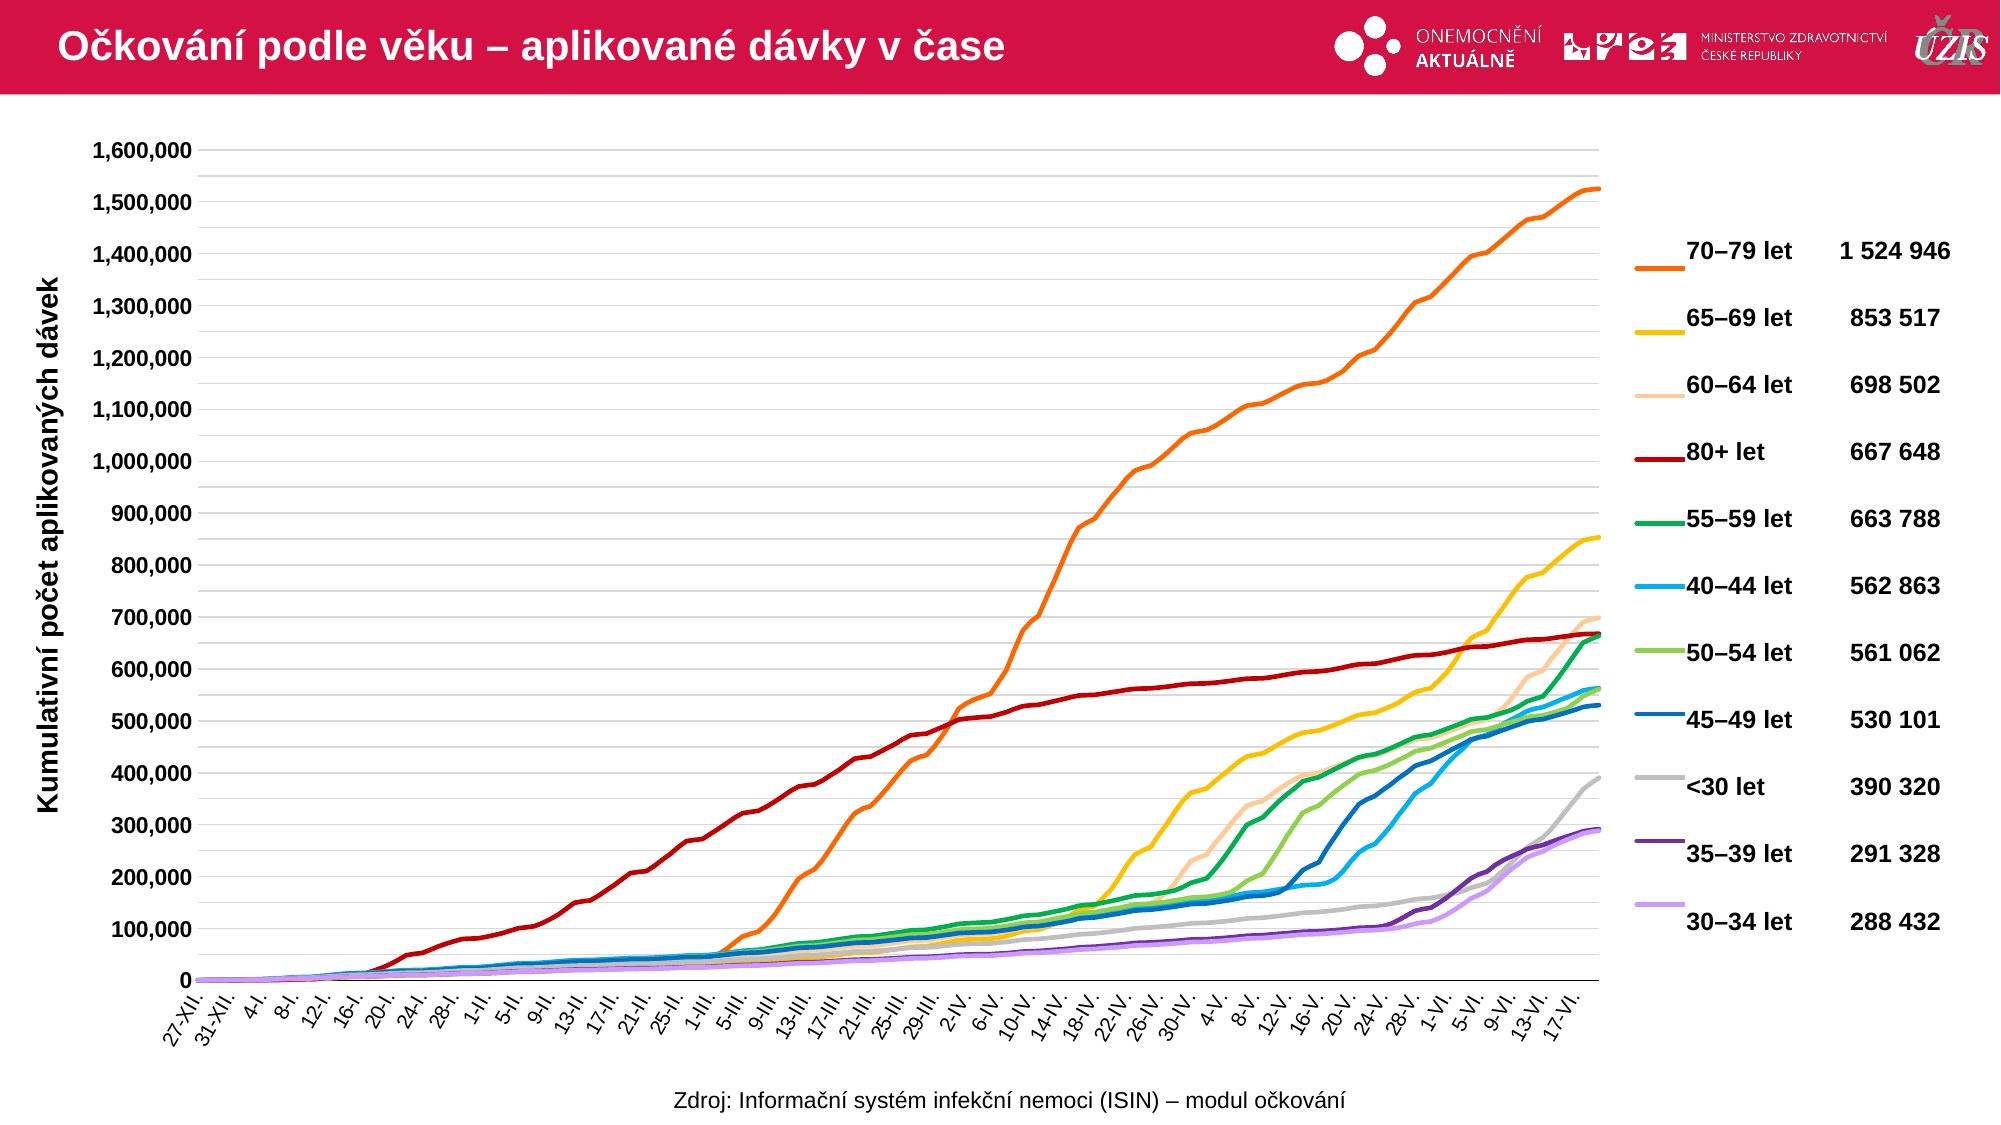

# Očkování podle věku – aplikované dávky v čase

### Chart

| Category | 70–79 | 65–69 | 60–64 | 80+ | 55–59 | 40–44 | 50–54 | 45–49 | <30 | 35–39 | 30–34 |
|---|---|---|---|---|---|---|---|---|---|---|---|
| 27-XII. | 67.0 | 82.0 | 96.0 | 26.0 | 107.0 | 178.0 | 142.0 | 132.0 | 160.0 | 94.0 | 109.0 |
| 28-XII. | 173.0 | 216.0 | 279.0 | 125.0 | 309.0 | 469.0 | 384.0 | 407.0 | 426.0 | 259.0 | 333.0 |
| 29-XII. | 329.0 | 393.0 | 527.0 | 405.0 | 643.0 | 901.0 | 741.0 | 788.0 | 833.0 | 515.0 | 611.0 |
| 30-XII. | 486.0 | 557.0 | 822.0 | 599.0 | 1016.0 | 1382.0 | 1107.0 | 1159.0 | 1251.0 | 763.0 | 869.0 |
| 31-XII. | 597.0 | 618.0 | 907.0 | 717.0 | 1129.0 | 1537.0 | 1227.0 | 1290.0 | 1404.0 | 854.0 | 978.0 |
| 1-I. | 605.0 | 630.0 | 930.0 | 720.0 | 1159.0 | 1582.0 | 1260.0 | 1323.0 | 1425.0 | 874.0 | 995.0 |
| 2-I. | 645.0 | 680.0 | 1037.0 | 732.0 | 1286.0 | 1783.0 | 1404.0 | 1480.0 | 1579.0 | 974.0 | 1098.0 |
| 3-I. | 674.0 | 722.0 | 1100.0 | 735.0 | 1386.0 | 1932.0 | 1515.0 | 1596.0 | 1681.0 | 1038.0 | 1183.0 |
| 4-I. | 805.0 | 916.0 | 1390.0 | 766.0 | 1808.0 | 2448.0 | 1928.0 | 2068.0 | 2040.0 | 1320.0 | 1472.0 |
| 5-I. | 954.0 | 1141.0 | 1728.0 | 807.0 | 2329.0 | 3089.0 | 2494.0 | 2626.0 | 2527.0 | 1690.0 | 1836.0 |
| 6-I. | 1191.0 | 1425.0 | 2190.0 | 874.0 | 2980.0 | 3923.0 | 3210.0 | 3372.0 | 3158.0 | 2121.0 | 2277.0 |
| 7-I. | 1644.0 | 1798.0 | 2858.0 | 1277.0 | 3818.0 | 4915.0 | 4133.0 | 4310.0 | 4015.0 | 2691.0 | 2842.0 |
| 8-I. | 2151.0 | 2248.0 | 3607.0 | 2137.0 | 4830.0 | 6189.0 | 5251.0 | 5492.0 | 4991.0 | 3364.0 | 3506.0 |
| 9-I. | 2330.0 | 2395.0 | 3787.0 | 2324.0 | 5044.0 | 6394.0 | 5444.0 | 5703.0 | 5143.0 | 3509.0 | 3616.0 |
| 10-I. | 2481.0 | 2526.0 | 3929.0 | 2431.0 | 5231.0 | 6602.0 | 5631.0 | 5897.0 | 5294.0 | 3622.0 | 3726.0 |
| 11-I. | 2939.0 | 2989.0 | 4723.0 | 3067.0 | 6269.0 | 7928.0 | 6696.0 | 7074.0 | 6346.0 | 4296.0 | 4391.0 |
| 12-I. | 3839.0 | 3696.0 | 5745.0 | 4725.0 | 7539.0 | 9499.0 | 8015.0 | 8572.0 | 7482.0 | 5187.0 | 5221.0 |
| 13-I. | 5040.0 | 4451.0 | 6716.0 | 6425.0 | 8884.0 | 10964.0 | 9444.0 | 9960.0 | 8511.0 | 6055.0 | 5987.0 |
| 14-I. | 6458.0 | 5329.0 | 7841.0 | 8713.0 | 10372.0 | 12550.0 | 10949.0 | 11454.0 | 9621.0 | 6915.0 | 6762.0 |
| 15-I. | 7692.0 | 6144.0 | 8957.0 | 11007.0 | 11753.0 | 13963.0 | 12395.0 | 12761.0 | 10620.0 | 7667.0 | 7467.0 |
| 16-I. | 8045.0 | 6310.0 | 9139.0 | 12515.0 | 11942.0 | 14174.0 | 12607.0 | 12917.0 | 10758.0 | 7763.0 | 7555.0 |
| 17-I. | 8271.0 | 6422.0 | 9279.0 | 14167.0 | 12081.0 | 14341.0 | 12768.0 | 13072.0 | 10948.0 | 7855.0 | 7677.0 |
| 18-I. | 9267.0 | 7137.0 | 10184.0 | 18925.0 | 13113.0 | 15557.0 | 13876.0 | 14130.0 | 11739.0 | 8471.0 | 8291.0 |
| 19-I. | 10253.0 | 7870.0 | 11086.0 | 24636.0 | 14274.0 | 16713.0 | 15019.0 | 15253.0 | 12485.0 | 9028.0 | 8850.0 |
| 20-I. | 11373.0 | 8566.0 | 12054.0 | 31231.0 | 15449.0 | 17805.0 | 16184.0 | 16323.0 | 13272.0 | 9623.0 | 9388.0 |
| 21-I. | 12521.0 | 9218.0 | 12840.0 | 39532.0 | 16520.0 | 18891.0 | 17295.0 | 17314.0 | 13994.0 | 10156.0 | 9877.0 |
| 22-I. | 13384.0 | 9693.0 | 13408.0 | 48489.0 | 17368.0 | 19748.0 | 18094.0 | 18103.0 | 14565.0 | 10584.0 | 10259.0 |
| 23-I. | 13595.0 | 9794.0 | 13561.0 | 50969.0 | 17564.0 | 19958.0 | 18303.0 | 18276.0 | 14718.0 | 10686.0 | 10355.0 |
| 24-I. | 13727.0 | 9882.0 | 13661.0 | 52806.0 | 17697.0 | 20124.0 | 18453.0 | 18420.0 | 14842.0 | 10760.0 | 10449.0 |
| 25-I. | 14258.0 | 10309.0 | 14201.0 | 58955.0 | 18435.0 | 20946.0 | 19160.0 | 19207.0 | 15492.0 | 11210.0 | 10901.0 |
| 26-I. | 14896.0 | 10883.0 | 14907.0 | 65318.0 | 19410.0 | 21948.0 | 20181.0 | 20136.0 | 16302.0 | 11760.0 | 11436.0 |
| 27-I. | 15478.0 | 11321.0 | 15586.0 | 70815.0 | 20362.0 | 23009.0 | 21186.0 | 21115.0 | 17094.0 | 12321.0 | 11978.0 |
| 28-I. | 16083.0 | 11783.0 | 16360.0 | 75459.0 | 21294.0 | 24108.0 | 22184.0 | 22154.0 | 17979.0 | 13009.0 | 12562.0 |
| 29-I. | 16726.0 | 12317.0 | 17223.0 | 79800.0 | 22431.0 | 25395.0 | 23404.0 | 23443.0 | 18912.0 | 13658.0 | 13212.0 |
| 30-I. | 16859.0 | 12435.0 | 17340.0 | 80430.0 | 22577.0 | 25527.0 | 23522.0 | 23583.0 | 19012.0 | 13727.0 | 13280.0 |
| 31-I. | 17006.0 | 12545.0 | 17446.0 | 81089.0 | 22698.0 | 25665.0 | 23652.0 | 23705.0 | 19128.0 | 13815.0 | 13365.0 |
| 1-II. | 17627.0 | 13071.0 | 18225.0 | 84031.0 | 23670.0 | 26894.0 | 24692.0 | 24766.0 | 20091.0 | 14430.0 | 13996.0 |
| 2-II. | 18481.0 | 13749.0 | 19182.0 | 87357.0 | 24882.0 | 28303.0 | 25969.0 | 26175.0 | 21169.0 | 15256.0 | 14716.0 |
| 3-II. | 19621.0 | 14509.0 | 20147.0 | 90954.0 | 26249.0 | 29787.0 | 27366.0 | 27604.0 | 22193.0 | 16087.0 | 15482.0 |
| 4-II. | 20951.0 | 15389.0 | 21247.0 | 95732.0 | 27734.0 | 31392.0 | 28913.0 | 29132.0 | 23377.0 | 16990.0 | 16316.0 |
| 5-II. | 22095.0 | 16169.0 | 22339.0 | 100477.0 | 29035.0 | 32777.0 | 30301.0 | 30432.0 | 24385.0 | 17729.0 | 16994.0 |
| 6-II. | 22253.0 | 16286.0 | 22480.0 | 102256.0 | 29185.0 | 32939.0 | 30457.0 | 30574.0 | 24504.0 | 17815.0 | 17087.0 |
| 7-II. | 22420.0 | 16375.0 | 22579.0 | 104363.0 | 29328.0 | 33061.0 | 30581.0 | 30706.0 | 24644.0 | 17883.0 | 17164.0 |
| 8-II. | 23366.0 | 17013.0 | 23475.0 | 110435.0 | 30397.0 | 34256.0 | 31633.0 | 31778.0 | 25477.0 | 18505.0 | 17743.0 |
| 9-II. | 24495.0 | 17724.0 | 24319.0 | 118033.0 | 31501.0 | 35415.0 | 32694.0 | 32861.0 | 26190.0 | 19065.0 | 18309.0 |
| 10-II. | 25807.0 | 18443.0 | 25271.0 | 126771.0 | 32728.0 | 36562.0 | 33869.0 | 33991.0 | 26890.0 | 19646.0 | 18801.0 |
| 11-II. | 27521.0 | 19340.0 | 26330.0 | 137989.0 | 33973.0 | 37804.0 | 35116.0 | 35240.0 | 27702.0 | 20316.0 | 19354.0 |
| 12-II. | 28986.0 | 20129.0 | 27214.0 | 149380.0 | 35119.0 | 38970.0 | 36274.0 | 36329.0 | 28484.0 | 20873.0 | 19864.0 |
| 13-II. | 29329.0 | 20263.0 | 27358.0 | 152295.0 | 35310.0 | 39132.0 | 36459.0 | 36472.0 | 28627.0 | 20942.0 | 19938.0 |
| 14-II. | 29415.0 | 20327.0 | 27414.0 | 154089.0 | 35390.0 | 39181.0 | 36543.0 | 36518.0 | 28663.0 | 20971.0 | 19962.0 |
| 15-II. | 30363.0 | 20835.0 | 28007.0 | 162982.0 | 36111.0 | 39968.0 | 37306.0 | 37242.0 | 29269.0 | 21384.0 | 20382.0 |
| 16-II. | 31574.0 | 21427.0 | 28622.0 | 173561.0 | 36863.0 | 40747.0 | 38096.0 | 37915.0 | 29958.0 | 21775.0 | 20739.0 |
| 17-II. | 32859.0 | 22024.0 | 29301.0 | 183722.0 | 37761.0 | 41527.0 | 39002.0 | 38688.0 | 30643.0 | 22204.0 | 21151.0 |
| 18-II. | 34214.0 | 22805.0 | 30133.0 | 195482.0 | 38721.0 | 42408.0 | 39948.0 | 39544.0 | 31261.0 | 22687.0 | 21595.0 |
| 19-II. | 35488.0 | 23419.0 | 30777.0 | 206636.0 | 39618.0 | 43255.0 | 40852.0 | 40371.0 | 31970.0 | 23159.0 | 22019.0 |
| 20-II. | 35624.0 | 23500.0 | 30863.0 | 208849.0 | 39709.0 | 43342.0 | 40942.0 | 40471.0 | 32059.0 | 23218.0 | 22079.0 |
| 21-II. | 35687.0 | 23534.0 | 30905.0 | 210475.0 | 39753.0 | 43366.0 | 40990.0 | 40538.0 | 32082.0 | 23236.0 | 22102.0 |
| 22-II. | 36553.0 | 23994.0 | 31459.0 | 220476.0 | 40453.0 | 44009.0 | 41666.0 | 41107.0 | 32691.0 | 23571.0 | 22521.0 |
| 23-II. | 37592.0 | 24633.0 | 32138.0 | 232436.0 | 41285.0 | 44900.0 | 42561.0 | 41910.0 | 33405.0 | 24096.0 | 23012.0 |
| 24-II. | 38987.0 | 25343.0 | 32976.0 | 243614.0 | 42229.0 | 45771.0 | 43494.0 | 42756.0 | 34162.0 | 24563.0 | 23552.0 |
| 25-II. | 40649.0 | 26128.0 | 33847.0 | 256941.0 | 43295.0 | 46836.0 | 44562.0 | 43826.0 | 35035.0 | 25204.0 | 24155.0 |
| 26-II. | 42604.0 | 26941.0 | 34709.0 | 268321.0 | 44361.0 | 47861.0 | 45555.0 | 44771.0 | 35949.0 | 25741.0 | 24726.0 |
| 27-II. | 42924.0 | 27019.0 | 34802.0 | 270556.0 | 44478.0 | 48009.0 | 45665.0 | 44882.0 | 36091.0 | 25805.0 | 24807.0 |
| 28-II. | 43065.0 | 27089.0 | 34934.0 | 272211.0 | 44685.0 | 48132.0 | 45827.0 | 45007.0 | 36191.0 | 25850.0 | 24882.0 |
| 1-III. | 45725.0 | 28131.0 | 36381.0 | 282162.0 | 46367.0 | 49348.0 | 47012.0 | 46150.0 | 36958.0 | 26505.0 | 25486.0 |
| 2-III. | 51068.0 | 29676.0 | 39082.0 | 292029.0 | 49569.0 | 51000.0 | 48806.0 | 47701.0 | 37893.0 | 27277.0 | 26179.0 |
| 3-III. | 60244.0 | 31321.0 | 41455.0 | 302376.0 | 52256.0 | 52879.0 | 50742.0 | 49505.0 | 38949.0 | 28135.0 | 26951.0 |
| 4-III. | 72541.0 | 33074.0 | 43997.0 | 313159.0 | 54730.0 | 54508.0 | 52480.0 | 51130.0 | 39806.0 | 28951.0 | 27537.0 |
| 5-III. | 84480.0 | 34488.0 | 45901.0 | 321975.0 | 56958.0 | 56098.0 | 54152.0 | 52625.0 | 40756.0 | 29699.0 | 28243.0 |
| 6-III. | 89452.0 | 35068.0 | 46724.0 | 324501.0 | 58078.0 | 56652.0 | 54898.0 | 53156.0 | 41110.0 | 29981.0 | 28479.0 |
| 7-III. | 94086.0 | 35716.0 | 47398.0 | 326735.0 | 58969.0 | 57279.0 | 55644.0 | 53773.0 | 41492.0 | 30259.0 | 28696.0 |
| 8-III. | 108103.0 | 36889.0 | 49242.0 | 334540.0 | 61219.0 | 58742.0 | 57284.0 | 55138.0 | 42370.0 | 30984.0 | 29350.0 |
| 9-III. | 125567.0 | 38293.0 | 51353.0 | 344016.0 | 63691.0 | 60585.0 | 59590.0 | 57086.0 | 43507.0 | 31825.0 | 30116.0 |
| 10-III. | 148250.0 | 39794.0 | 53256.0 | 354203.0 | 66295.0 | 62379.0 | 61458.0 | 58675.0 | 44890.0 | 32800.0 | 30978.0 |
| 11-III. | 173205.0 | 41621.0 | 55351.0 | 364881.0 | 68941.0 | 64467.0 | 63646.0 | 60670.0 | 46447.0 | 33876.0 | 32019.0 |
| 12-III. | 195629.0 | 43482.0 | 57039.0 | 373404.0 | 71282.0 | 66678.0 | 65663.0 | 62595.0 | 47912.0 | 34830.0 | 32898.0 |
| 13-III. | 206098.0 | 43946.0 | 57641.0 | 375793.0 | 72237.0 | 67342.0 | 66434.0 | 63395.0 | 48347.0 | 35125.0 | 33115.0 |
| 14-III. | 213743.0 | 44269.0 | 58008.0 | 377446.0 | 72875.0 | 67859.0 | 67053.0 | 63853.0 | 48713.0 | 35348.0 | 33307.0 |
| 15-III. | 231619.0 | 45599.0 | 59162.0 | 385017.0 | 74473.0 | 69403.0 | 68436.0 | 65158.0 | 49976.0 | 36027.0 | 34019.0 |
| 16-III. | 254487.0 | 47359.0 | 60862.0 | 395107.0 | 76866.0 | 71501.0 | 70734.0 | 67074.0 | 51392.0 | 36978.0 | 34996.0 |
| 17-III. | 277805.0 | 49102.0 | 62473.0 | 404686.0 | 79103.0 | 73273.0 | 72773.0 | 68763.0 | 52773.0 | 37861.0 | 35895.0 |
| 18-III. | 301578.0 | 50932.0 | 64024.0 | 416126.0 | 81297.0 | 75028.0 | 74905.0 | 70445.0 | 54082.0 | 38808.0 | 36747.0 |
| 19-III. | 321419.0 | 52986.0 | 65918.0 | 427056.0 | 83775.0 | 77067.0 | 77158.0 | 72335.0 | 55724.0 | 39880.0 | 37632.0 |
| 20-III. | 330707.0 | 53447.0 | 66346.0 | 429445.0 | 84633.0 | 77670.0 | 78159.0 | 72872.0 | 56289.0 | 40209.0 | 37934.0 |
| 21-III. | 335567.0 | 53629.0 | 66539.0 | 431058.0 | 84977.0 | 77946.0 | 78580.0 | 73170.0 | 56571.0 | 40342.0 | 38112.0 |
| 22-III. | 351355.0 | 55348.0 | 68194.0 | 438804.0 | 87011.0 | 79427.0 | 80324.0 | 74654.0 | 57561.0 | 41027.0 | 38797.0 |
| 23-III. | 368957.0 | 57297.0 | 69960.0 | 446698.0 | 89243.0 | 80940.0 | 82120.0 | 76214.0 | 58769.0 | 41835.0 | 39542.0 |
| 24-III. | 387780.0 | 59667.0 | 72016.0 | 454663.0 | 91504.0 | 82694.0 | 83951.0 | 77932.0 | 59997.0 | 42654.0 | 40425.0 |
| 25-III. | 406323.0 | 61990.0 | 74116.0 | 464392.0 | 93708.0 | 84553.0 | 85727.0 | 79725.0 | 61285.0 | 43532.0 | 41234.0 |
| 26-III. | 422688.0 | 64435.0 | 76247.0 | 472124.0 | 96133.0 | 86800.0 | 87852.0 | 81740.0 | 62879.0 | 44675.0 | 42295.0 |
| 27-III. | 429757.0 | 65008.0 | 76742.0 | 473998.0 | 96920.0 | 87272.0 | 88361.0 | 82126.0 | 63242.0 | 44949.0 | 42527.0 |
| 28-III. | 433974.0 | 65653.0 | 77189.0 | 475336.0 | 97594.0 | 87718.0 | 88841.0 | 82624.0 | 63527.0 | 45161.0 | 42721.0 |
| 29-III. | 450978.0 | 68303.0 | 79518.0 | 481841.0 | 99953.0 | 89446.0 | 90557.0 | 84298.0 | 64599.0 | 46035.0 | 43517.0 |
| 30-III. | 472003.0 | 71222.0 | 82183.0 | 488190.0 | 102710.0 | 91455.0 | 92944.0 | 86635.0 | 66048.0 | 47019.0 | 44455.0 |
| 31-III. | 495558.0 | 74211.0 | 84701.0 | 495124.0 | 105590.0 | 93558.0 | 95103.0 | 88721.0 | 67702.0 | 48124.0 | 45493.0 |
| 1-IV. | 523418.0 | 77654.0 | 87592.0 | 502350.0 | 108787.0 | 96036.0 | 97632.0 | 91009.0 | 69549.0 | 49447.0 | 46729.0 |
| 2-IV. | 533804.0 | 78670.0 | 88371.0 | 504396.0 | 109917.0 | 96936.0 | 98538.0 | 91755.0 | 70103.0 | 49860.0 | 47091.0 |
| 3-IV. | 541242.0 | 79312.0 | 89058.0 | 505884.0 | 110778.0 | 97578.0 | 99238.0 | 92391.0 | 70596.0 | 50193.0 | 47379.0 |
| 4-IV. | 547068.0 | 79728.0 | 89484.0 | 507215.0 | 111481.0 | 98116.0 | 99803.0 | 92915.0 | 70895.0 | 50414.0 | 47565.0 |
| 5-IV. | 552260.0 | 80098.0 | 89915.0 | 508118.0 | 111959.0 | 98514.0 | 100319.0 | 93250.0 | 71177.0 | 50614.0 | 47753.0 |
| 6-IV. | 575288.0 | 82467.0 | 92186.0 | 512523.0 | 114699.0 | 100402.0 | 102563.0 | 95172.0 | 72794.0 | 51583.0 | 48704.0 |
| 7-IV. | 598802.0 | 85377.0 | 94415.0 | 516924.0 | 117385.0 | 102156.0 | 104754.0 | 97044.0 | 74077.0 | 52428.0 | 49559.0 |
| 8-IV. | 637755.0 | 89934.0 | 97558.0 | 523068.0 | 120418.0 | 104709.0 | 107453.0 | 99457.0 | 76015.0 | 53833.0 | 50778.0 |
| 9-IV. | 673317.0 | 94816.0 | 100920.0 | 528084.0 | 124147.0 | 107787.0 | 110642.0 | 102604.0 | 78514.0 | 55432.0 | 52409.0 |
| 10-IV. | 690590.0 | 96691.0 | 102154.0 | 529869.0 | 125641.0 | 109351.0 | 111914.0 | 103867.0 | 79357.0 | 56276.0 | 52956.0 |
| 11-IV. | 702627.0 | 97729.0 | 102863.0 | 530938.0 | 126470.0 | 110176.0 | 112802.0 | 104605.0 | 79958.0 | 56640.0 | 53280.0 |
| 12-IV. | 738338.0 | 103110.0 | 106084.0 | 534359.0 | 129512.0 | 112549.0 | 115432.0 | 106906.0 | 81424.0 | 57749.0 | 54247.0 |
| 13-IV. | 771506.0 | 108491.0 | 109173.0 | 537966.0 | 132634.0 | 115313.0 | 118553.0 | 109554.0 | 82929.0 | 58942.0 | 55354.0 |
| 14-IV. | 807872.0 | 115370.0 | 112483.0 | 541393.0 | 135706.0 | 117770.0 | 121541.0 | 112148.0 | 84418.0 | 60084.0 | 56412.0 |
| 15-IV. | 843696.0 | 126002.0 | 116558.0 | 545455.0 | 139360.0 | 120806.0 | 124692.0 | 114986.0 | 86401.0 | 61487.0 | 57752.0 |
| 16-IV. | 871908.0 | 135639.0 | 121197.0 | 548782.0 | 143739.0 | 125024.0 | 128694.0 | 119047.0 | 88704.0 | 63438.0 | 59360.0 |
| 17-IV. | 881659.0 | 140122.0 | 122486.0 | 549499.0 | 145561.0 | 126451.0 | 130515.0 | 120339.0 | 89596.0 | 64272.0 | 60001.0 |
| 18-IV. | 889411.0 | 142870.0 | 123336.0 | 550039.0 | 146495.0 | 127501.0 | 131377.0 | 121206.0 | 90336.0 | 64883.0 | 60509.0 |
| 19-IV. | 910162.0 | 158410.0 | 126851.0 | 552366.0 | 149631.0 | 130312.0 | 134348.0 | 123735.0 | 92132.0 | 66258.0 | 61679.0 |
| 20-IV. | 930124.0 | 174436.0 | 130399.0 | 554801.0 | 152742.0 | 132772.0 | 137073.0 | 126194.0 | 93773.0 | 67529.0 | 62769.0 |
| 21-IV. | 947538.0 | 196314.0 | 134352.0 | 557093.0 | 155953.0 | 135204.0 | 139783.0 | 128711.0 | 95508.0 | 68839.0 | 64037.0 |
| 22-IV. | 967329.0 | 222050.0 | 138883.0 | 559707.0 | 159764.0 | 138201.0 | 142926.0 | 131482.0 | 97665.0 | 70291.0 | 65442.0 |
| 23-IV. | 981567.0 | 242113.0 | 143355.0 | 561578.0 | 163456.0 | 141663.0 | 146261.0 | 134357.0 | 100228.0 | 72175.0 | 67264.0 |
| 24-IV. | 987651.0 | 250262.0 | 145263.0 | 562155.0 | 164404.0 | 142618.0 | 147165.0 | 135369.0 | 101231.0 | 72669.0 | 67791.0 |
| 25-IV. | 991633.0 | 256667.0 | 148207.0 | 562502.0 | 165260.0 | 143358.0 | 147873.0 | 136230.0 | 101826.0 | 73037.0 | 68237.0 |
| 26-IV. | 1002601.0 | 280163.0 | 157077.0 | 564012.0 | 167519.0 | 145063.0 | 149619.0 | 137910.0 | 103251.0 | 74034.0 | 69158.0 |
| 27-IV. | 1015545.0 | 300804.0 | 169709.0 | 565708.0 | 169975.0 | 146805.0 | 151615.0 | 139904.0 | 104580.0 | 74961.0 | 70081.0 |
| 28-IV. | 1029393.0 | 324517.0 | 186509.0 | 567671.0 | 173131.0 | 148939.0 | 154064.0 | 142110.0 | 106180.0 | 76057.0 | 71195.0 |
| 29-IV. | 1044037.0 | 345620.0 | 208579.0 | 569978.0 | 179589.0 | 151552.0 | 156630.0 | 144463.0 | 107841.0 | 77415.0 | 72454.0 |
| 30-IV. | 1053896.0 | 361450.0 | 229748.0 | 571427.0 | 187715.0 | 154307.0 | 159453.0 | 147051.0 | 109840.0 | 78825.0 | 73770.0 |
| 1-V. | 1057456.0 | 365251.0 | 236572.0 | 571791.0 | 192038.0 | 155061.0 | 160259.0 | 147727.0 | 110324.0 | 79191.0 | 74089.0 |
| 2-V. | 1060033.0 | 369999.0 | 242354.0 | 572143.0 | 196350.0 | 155668.0 | 160982.0 | 148328.0 | 110817.0 | 79508.0 | 74397.0 |
| 3-V. | 1067683.0 | 383111.0 | 263880.0 | 573319.0 | 213657.0 | 157542.0 | 163280.0 | 150307.0 | 112107.0 | 80469.0 | 75331.0 |
| 4-V. | 1077412.0 | 395800.0 | 281643.0 | 575097.0 | 232941.0 | 159824.0 | 165962.0 | 152548.0 | 113506.0 | 81558.0 | 76361.0 |
| 5-V. | 1087826.0 | 408526.0 | 301503.0 | 576989.0 | 254633.0 | 162094.0 | 169784.0 | 155056.0 | 115157.0 | 82840.0 | 77578.0 |
| 6-V. | 1098832.0 | 421274.0 | 319575.0 | 579314.0 | 277462.0 | 165084.0 | 179621.0 | 158106.0 | 116947.0 | 84299.0 | 78930.0 |
| 7-V. | 1107178.0 | 431214.0 | 336639.0 | 581140.0 | 299535.0 | 168350.0 | 191705.0 | 161467.0 | 119290.0 | 85991.0 | 80642.0 |
| 8-V. | 1109650.0 | 434709.0 | 341475.0 | 581516.0 | 307140.0 | 169467.0 | 199146.0 | 162539.0 | 120098.0 | 86602.0 | 81268.0 |
| 9-V. | 1111407.0 | 437341.0 | 345485.0 | 581881.0 | 313784.0 | 170312.0 | 205531.0 | 163296.0 | 120734.0 | 87030.0 | 81763.0 |
| 10-V. | 1118291.0 | 445688.0 | 357041.0 | 583862.0 | 329528.0 | 172718.0 | 228514.0 | 165654.0 | 122395.0 | 88421.0 | 83019.0 |
| 11-V. | 1126654.0 | 454988.0 | 368412.0 | 586490.0 | 344805.0 | 175288.0 | 251780.0 | 169587.0 | 124168.0 | 89780.0 | 84377.0 |
| 12-V. | 1134597.0 | 463452.0 | 378218.0 | 589118.0 | 358161.0 | 177808.0 | 277693.0 | 178713.0 | 125939.0 | 90978.0 | 85642.0 |
| 13-V. | 1142467.0 | 471244.0 | 387323.0 | 591753.0 | 370174.0 | 180529.0 | 300392.0 | 195375.0 | 128018.0 | 92371.0 | 86954.0 |
| 14-V. | 1147704.0 | 476945.0 | 395379.0 | 593797.0 | 383344.0 | 183154.0 | 322739.0 | 212261.0 | 130020.0 | 93698.0 | 88304.0 |
| 15-V. | 1149534.0 | 479290.0 | 398062.0 | 594559.0 | 387706.0 | 184055.0 | 330654.0 | 220570.0 | 131084.0 | 94247.0 | 88866.0 |
| 16-V. | 1150901.0 | 481079.0 | 400082.0 | 595177.0 | 391281.0 | 184715.0 | 336644.0 | 227492.0 | 131707.0 | 94604.0 | 89263.0 |
| 17-V. | 1155750.0 | 486553.0 | 405513.0 | 596910.0 | 399169.0 | 187741.0 | 350169.0 | 253518.0 | 133215.0 | 95615.0 | 90234.0 |
| 18-V. | 1164457.0 | 492492.0 | 411366.0 | 599422.0 | 406993.0 | 195193.0 | 363022.0 | 276260.0 | 134999.0 | 96795.0 | 91423.0 |
| 19-V. | 1173302.0 | 498631.0 | 417142.0 | 602582.0 | 414623.0 | 209805.0 | 375065.0 | 299325.0 | 136785.0 | 98049.0 | 92650.0 |
| 20-V. | 1189065.0 | 505606.0 | 423361.0 | 606246.0 | 422238.0 | 229219.0 | 385958.0 | 319188.0 | 139168.0 | 99540.0 | 94071.0 |
| 21-V. | 1203142.0 | 511175.0 | 428959.0 | 608828.0 | 429735.0 | 246312.0 | 397089.0 | 339496.0 | 141782.0 | 101299.0 | 95838.0 |
| 22-V. | 1209240.0 | 513709.0 | 431526.0 | 609497.0 | 433279.0 | 256437.0 | 401312.0 | 348628.0 | 142757.0 | 101901.0 | 96412.0 |
| 23-V. | 1214632.0 | 515606.0 | 433317.0 | 609973.0 | 435727.0 | 262831.0 | 404564.0 | 355136.0 | 143530.0 | 102350.0 | 96827.0 |
| 24-V. | 1231776.0 | 521766.0 | 438246.0 | 612888.0 | 440927.0 | 279667.0 | 410509.0 | 366861.0 | 145411.0 | 104333.0 | 98160.0 |
| 25-V. | 1248386.0 | 527977.0 | 443951.0 | 616449.0 | 447423.0 | 297669.0 | 416916.0 | 377471.0 | 147435.0 | 108982.0 | 99477.0 |
| 26-V. | 1267578.0 | 535241.0 | 450195.0 | 619883.0 | 454299.0 | 319230.0 | 424956.0 | 389983.0 | 150014.0 | 116534.0 | 101524.0 |
| 27-V. | 1288128.0 | 545849.0 | 456943.0 | 623352.0 | 461395.0 | 338713.0 | 432578.0 | 400685.0 | 152907.0 | 125193.0 | 104812.0 |
| 28-V. | 1305786.0 | 554738.0 | 463366.0 | 626048.0 | 468463.0 | 359366.0 | 440957.0 | 412958.0 | 156273.0 | 133925.0 | 109079.0 |
| 29-V. | 1311595.0 | 559557.0 | 465402.0 | 626551.0 | 471335.0 | 370028.0 | 444596.0 | 418230.0 | 157567.0 | 137514.0 | 111664.0 |
| 30-V. | 1317245.0 | 562639.0 | 466931.0 | 627040.0 | 473402.0 | 379180.0 | 447338.0 | 422697.0 | 158599.0 | 139805.0 | 113385.0 |
| 31-V. | 1332406.0 | 577715.0 | 472175.0 | 629177.0 | 478857.0 | 398590.0 | 453595.0 | 431185.0 | 161479.0 | 149248.0 | 119777.0 |
| 1-VI. | 1348119.0 | 593418.0 | 477784.0 | 632156.0 | 484551.0 | 417061.0 | 459802.0 | 439477.0 | 164573.0 | 159496.0 | 127225.0 |
| 2-VI. | 1363751.0 | 614783.0 | 483745.0 | 635837.0 | 490401.0 | 433226.0 | 466030.0 | 447659.0 | 167985.0 | 171762.0 | 136416.0 |
| 3-VI. | 1380553.0 | 639462.0 | 489848.0 | 639526.0 | 496319.0 | 446163.0 | 472027.0 | 455231.0 | 171691.0 | 184132.0 | 146729.0 |
| 4-VI. | 1394688.0 | 658965.0 | 495831.0 | 642220.0 | 502781.0 | 462349.0 | 478941.0 | 464243.0 | 178479.0 | 196608.0 | 157790.0 |
| 5-VI. | 1399186.0 | 667594.0 | 498507.0 | 642833.0 | 504970.0 | 468670.0 | 481428.0 | 468022.0 | 182672.0 | 204409.0 | 164461.0 |
| 6-VI. | 1402047.0 | 673963.0 | 501772.0 | 643166.0 | 506344.0 | 472984.0 | 483118.0 | 470451.0 | 187116.0 | 209508.0 | 172352.0 |
| 7-VI. | 1414267.0 | 697426.0 | 511681.0 | 645485.0 | 511039.0 | 483879.0 | 487989.0 | 476566.0 | 197439.0 | 221889.0 | 185874.0 |
| 8-VI. | 1427304.0 | 717909.0 | 524808.0 | 648305.0 | 515646.0 | 493568.0 | 492790.0 | 482294.0 | 211172.0 | 231102.0 | 200130.0 |
| 9-VI. | 1440493.0 | 740834.0 | 541428.0 | 651021.0 | 520455.0 | 502230.0 | 497607.0 | 487712.0 | 225694.0 | 238593.0 | 213490.0 |
| 10-VI. | 1454139.0 | 760932.0 | 562561.0 | 653905.0 | 527801.0 | 509994.0 | 501942.0 | 492785.0 | 241147.0 | 245235.0 | 224992.0 |
| 11-VI. | 1465207.0 | 776738.0 | 583815.0 | 656066.0 | 537362.0 | 518694.0 | 507136.0 | 498740.0 | 255792.0 | 252938.0 | 236759.0 |
| 12-VI. | 1468280.0 | 781012.0 | 591150.0 | 656587.0 | 542492.0 | 523410.0 | 509143.0 | 501480.0 | 265634.0 | 257231.0 | 243385.0 |
| 13-VI. | 1469990.0 | 785656.0 | 596853.0 | 656892.0 | 547066.0 | 526332.0 | 510425.0 | 503056.0 | 275321.0 | 260698.0 | 248383.0 |
| 14-VI. | 1480383.0 | 799532.0 | 618756.0 | 658807.0 | 565160.0 | 532625.0 | 514665.0 | 507386.0 | 291054.0 | 266658.0 | 257109.0 |
| 15-VI. | 1491793.0 | 812746.0 | 636806.0 | 661028.0 | 584884.0 | 539136.0 | 519065.0 | 511793.0 | 309603.0 | 272167.0 | 264275.0 |
| 16-VI. | 1502833.0 | 825652.0 | 656311.0 | 663151.0 | 606453.0 | 545192.0 | 524224.0 | 516330.0 | 329235.0 | 277106.0 | 271101.0 |
| 17-VI. | 1513461.0 | 837940.0 | 673478.0 | 665419.0 | 628713.0 | 551430.0 | 534589.0 | 521147.0 | 347981.0 | 282057.0 | 276785.0 |
| 18-VI. | 1521213.0 | 847566.0 | 690102.0 | 667008.0 | 650499.0 | 558290.0 | 547248.0 | 526573.0 | 367963.0 | 287157.0 | 283008.0 |
| 19-VI. | 1523470.0 | 851057.0 | 694798.0 | 667421.0 | 657541.0 | 561180.0 | 554866.0 | 528755.0 | 379838.0 | 289745.0 | 286130.0 |
| 20-VI. | 1524946.0 | 853517.0 | 698502.0 | 667648.0 | 663788.0 | 562863.0 | 561062.0 | 530101.0 | 390320.0 | 291328.0 | 288432.0 |
| 70–79 let | 1 524 946 |
| --- | --- |
| 65–69 let | 853 517 |
| 60–64 let | 698 502 |
| 80+ let | 667 648 |
| 55–59 let | 663 788 |
| 40–44 let | 562 863 |
| 50–54 let | 561 062 |
| 45–49 let | 530 101 |
| <30 let | 390 320 |
| 35–39 let | 291 328 |
| 30–34 let | 288 432 |
Kumulativní počet aplikovaných dávek
Zdroj: Informační systém infekční nemoci (ISIN) – modul očkování